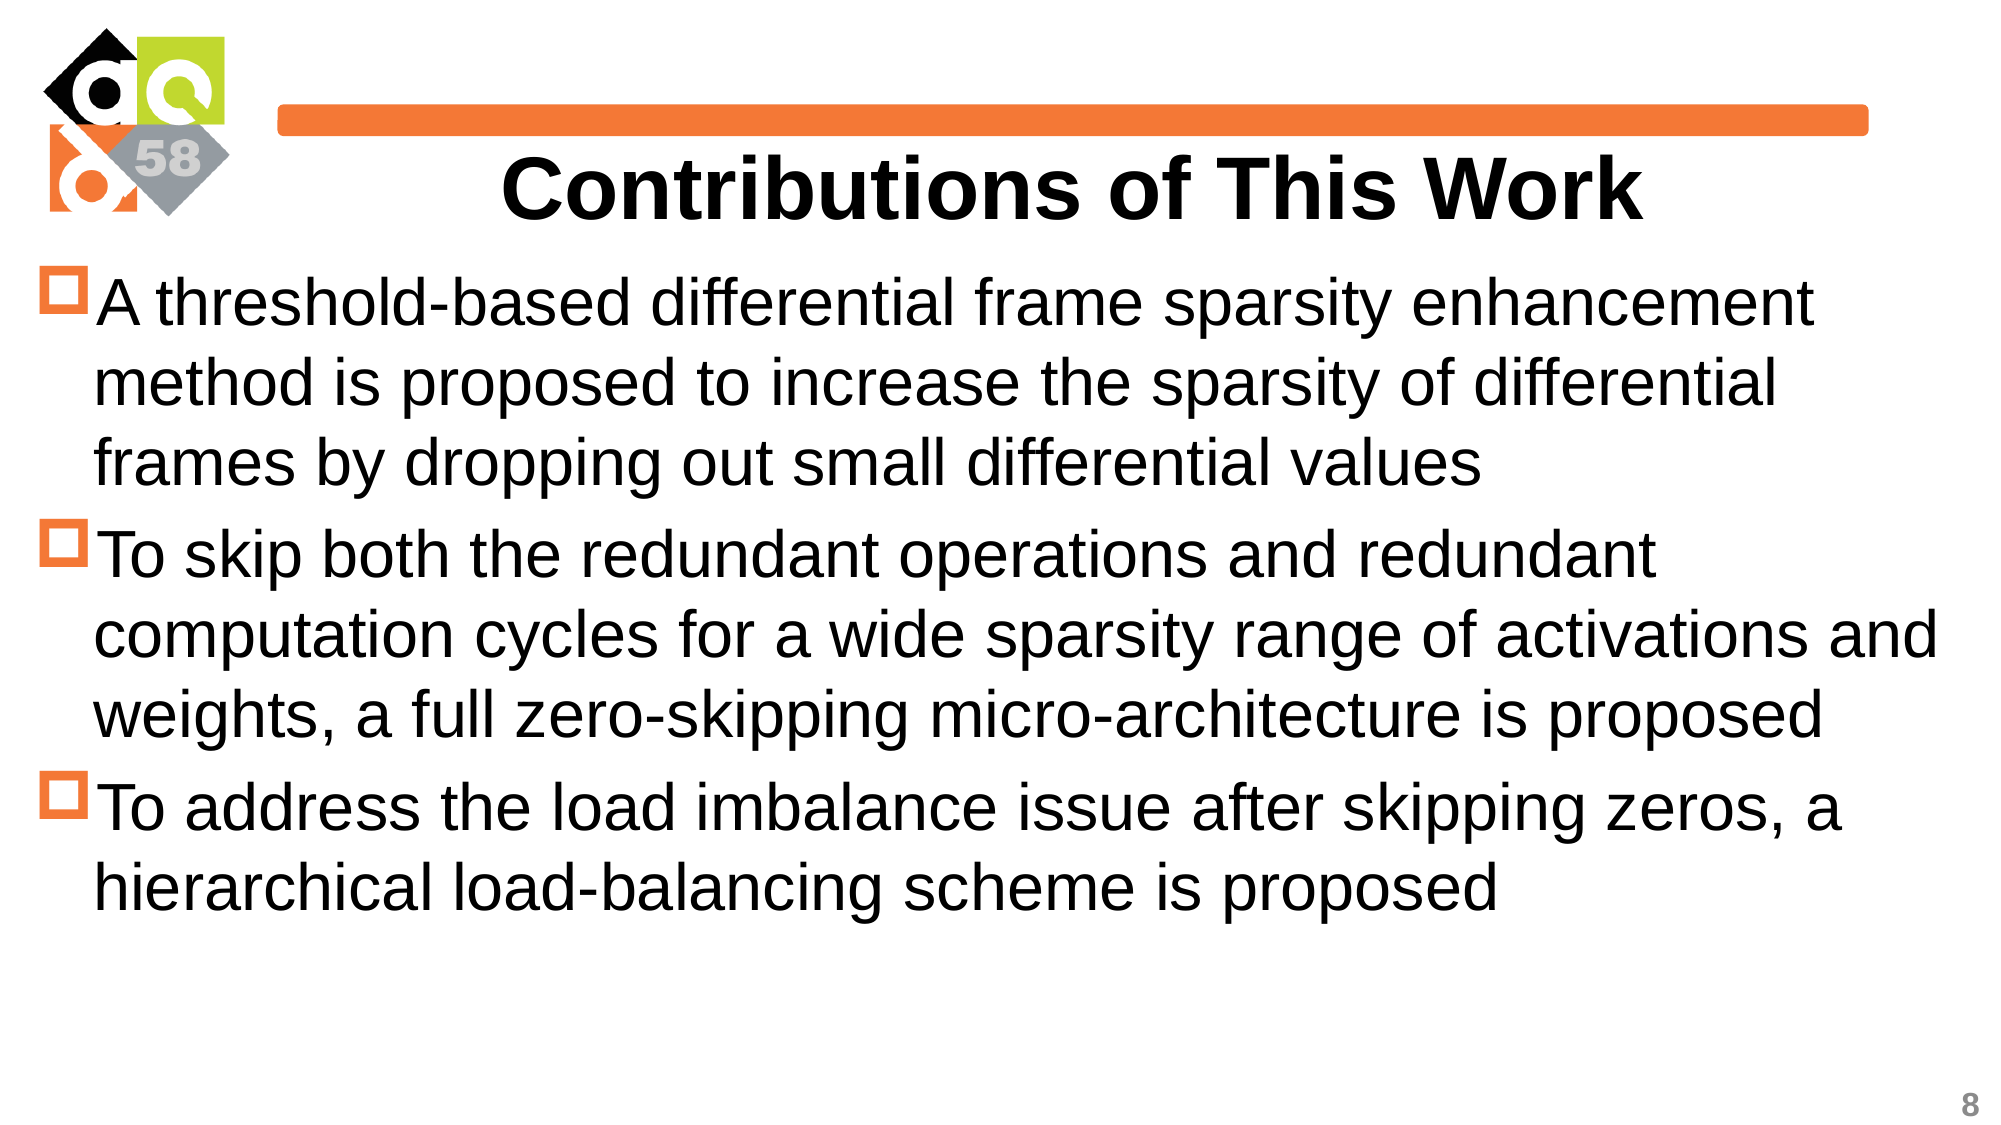

# Contributions of This Work
A threshold-based differential frame sparsity enhancement method is proposed to increase the sparsity of differential frames by dropping out small differential values
To skip both the redundant operations and redundant computation cycles for a wide sparsity range of activations and weights, a full zero-skipping micro-architecture is proposed
To address the load imbalance issue after skipping zeros, a hierarchical load-balancing scheme is proposed
8